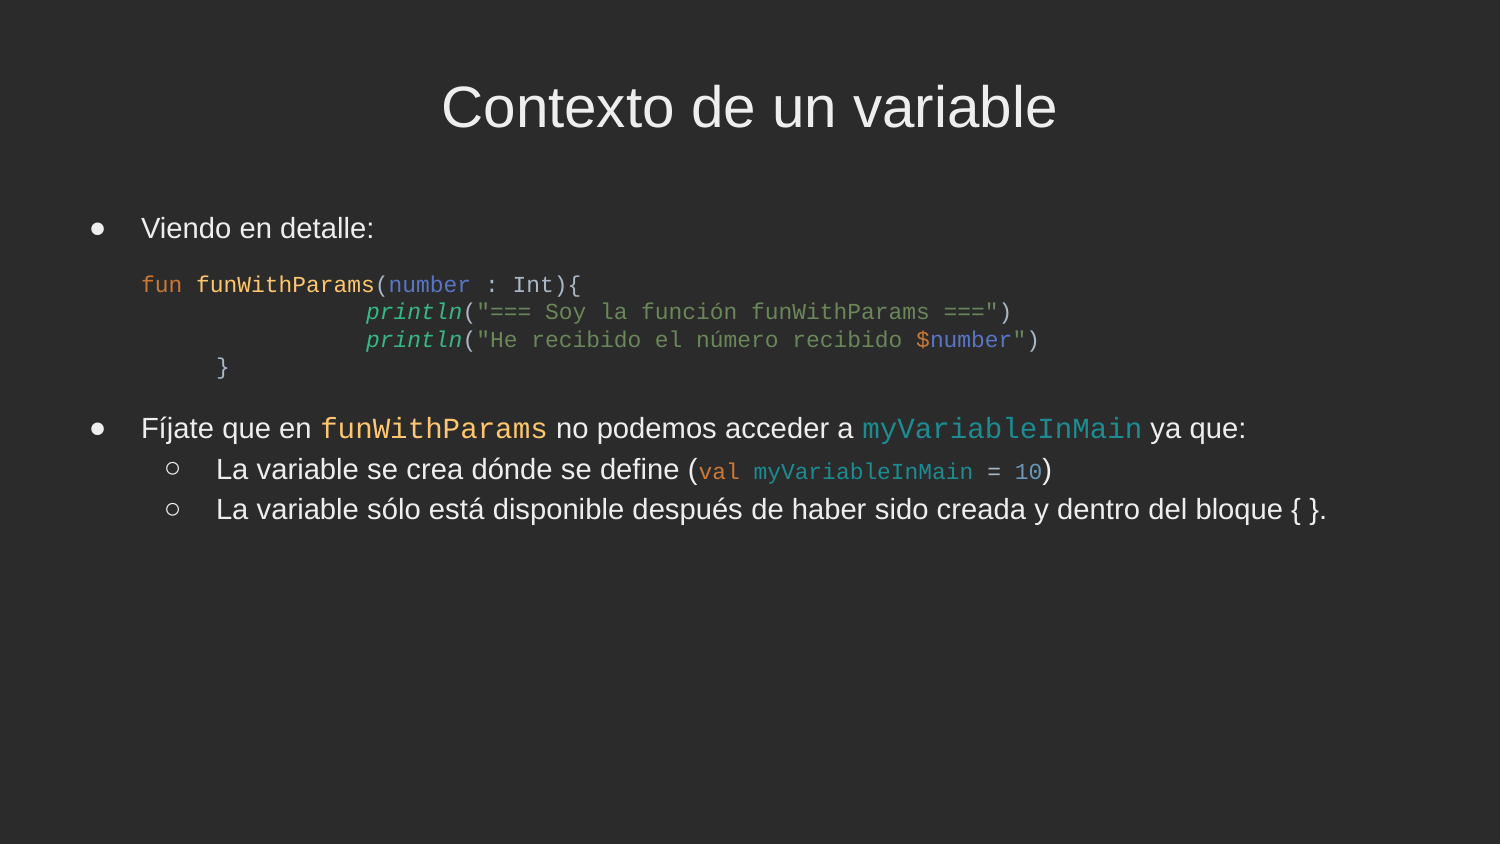

Contexto de un variable
Viendo en detalle:
fun funWithParams(number : Int){
		println("=== Soy la función funWithParams ===")
		println("He recibido el número recibido $number")
	}
Fíjate que en funWithParams no podemos acceder a myVariableInMain ya que:
La variable se crea dónde se define (val myVariableInMain = 10)
La variable sólo está disponible después de haber sido creada y dentro del bloque { }.